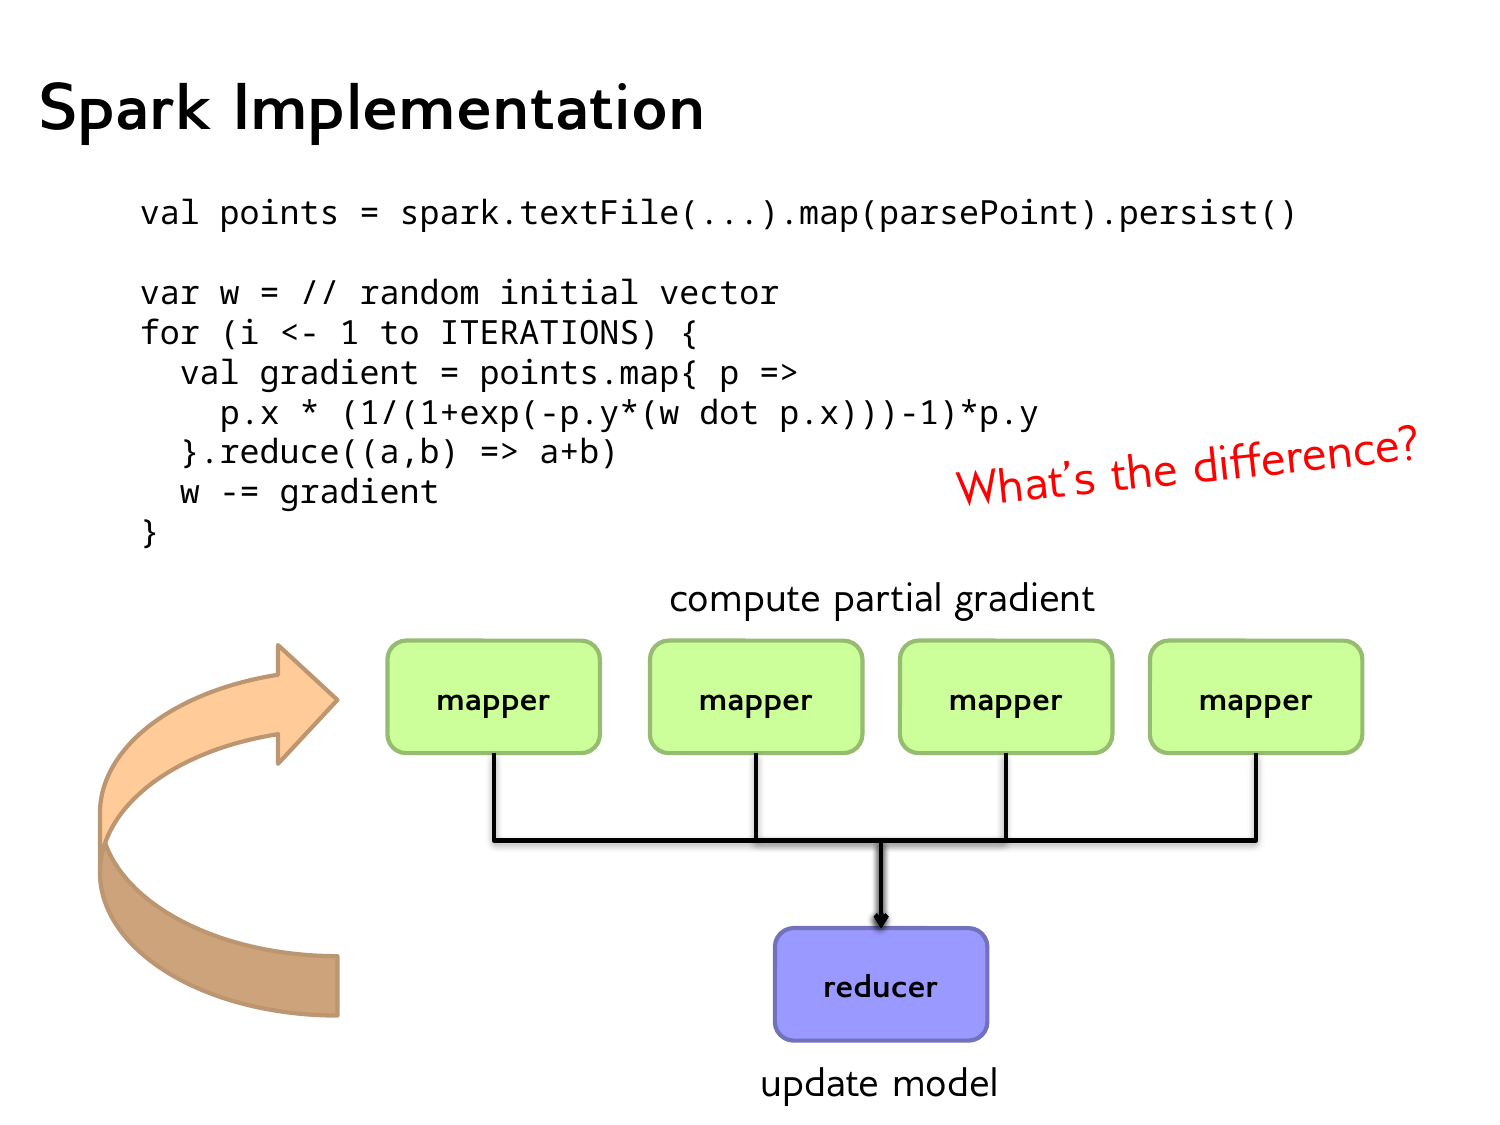

# Spark Implementation
val points = spark.textFile(...).map(parsePoint).persist()

var w = // random initial vector
for (i <- 1 to ITERATIONS) {
  val gradient = points.map{ p =>
    p.x * (1/(1+exp(-p.y*(w dot p.x)))-1)*p.y
  }.reduce((a,b) => a+b)
  w -= gradient
}
What’s the difference?
compute partial gradient

mapper
mapper
mapper
mapper
reducer
update model